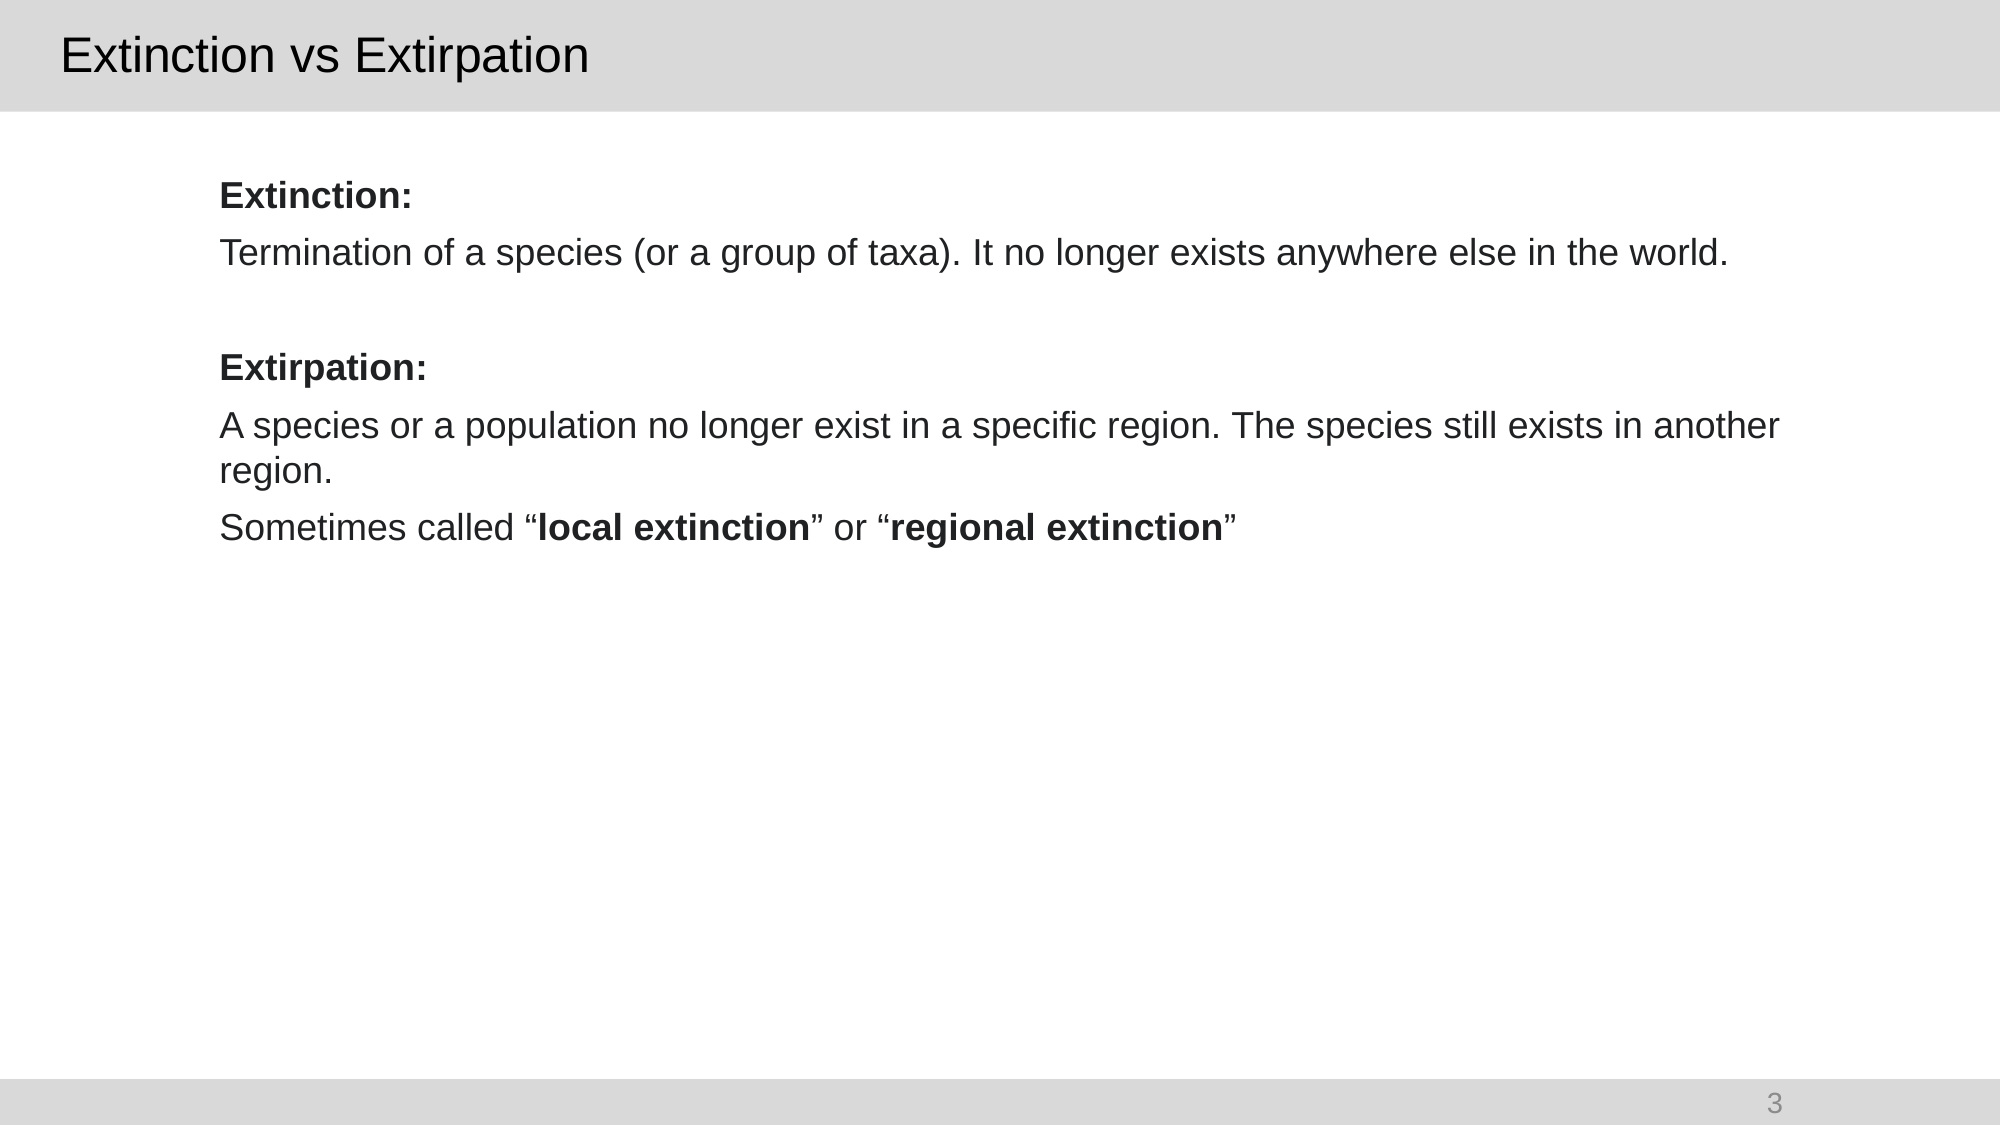

# Extinction vs Extirpation
Extinction:
Termination of a species (or a group of taxa). It no longer exists anywhere else in the world.

Extirpation:
A species or a population no longer exist in a specific region. The species still exists in another region.
Sometimes called “local extinction” or “regional extinction”

3